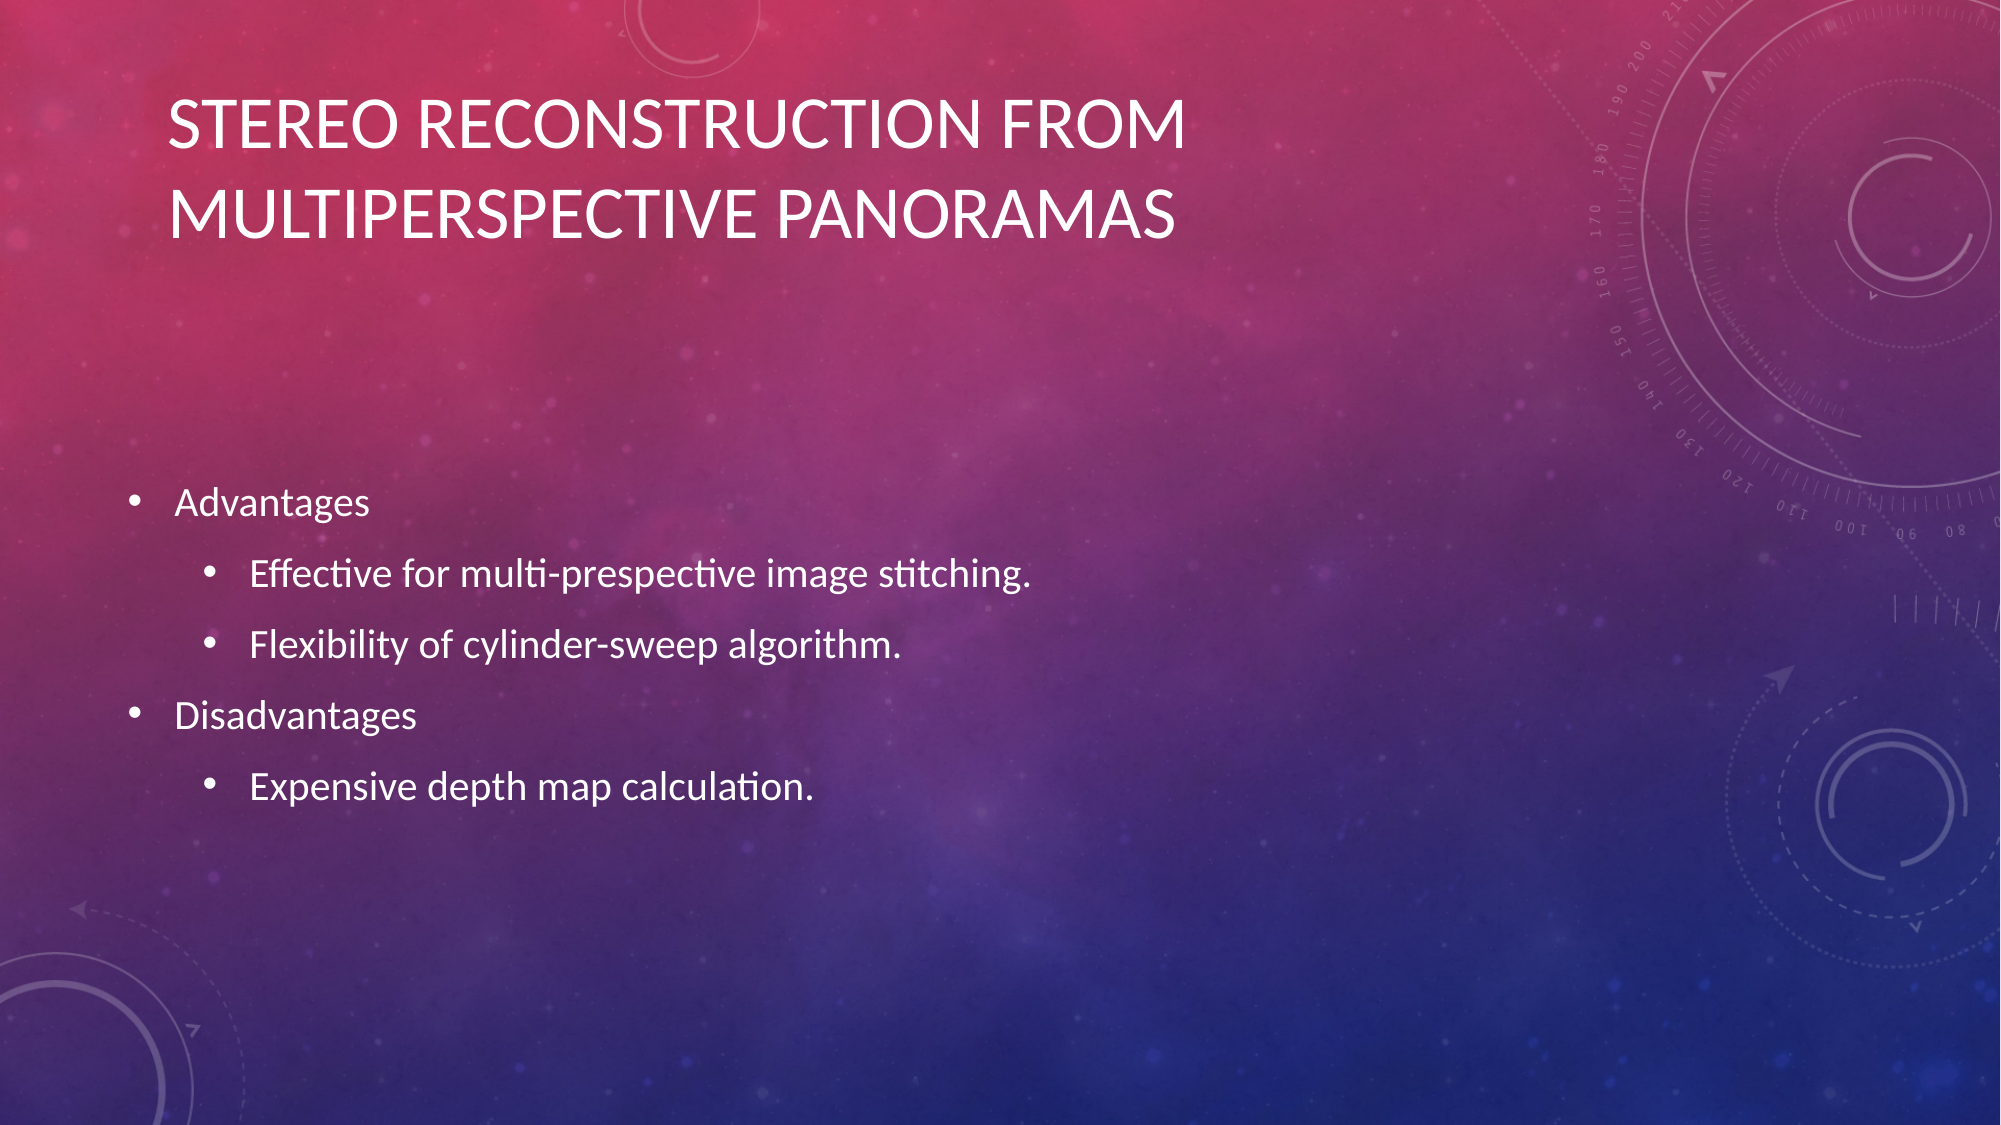

# Stereo Reconstruction from Multiperspective Panoramas
Advantages
Effective for multi-prespective image stitching.
Flexibility of cylinder-sweep algorithm.
Disadvantages
Expensive depth map calculation.